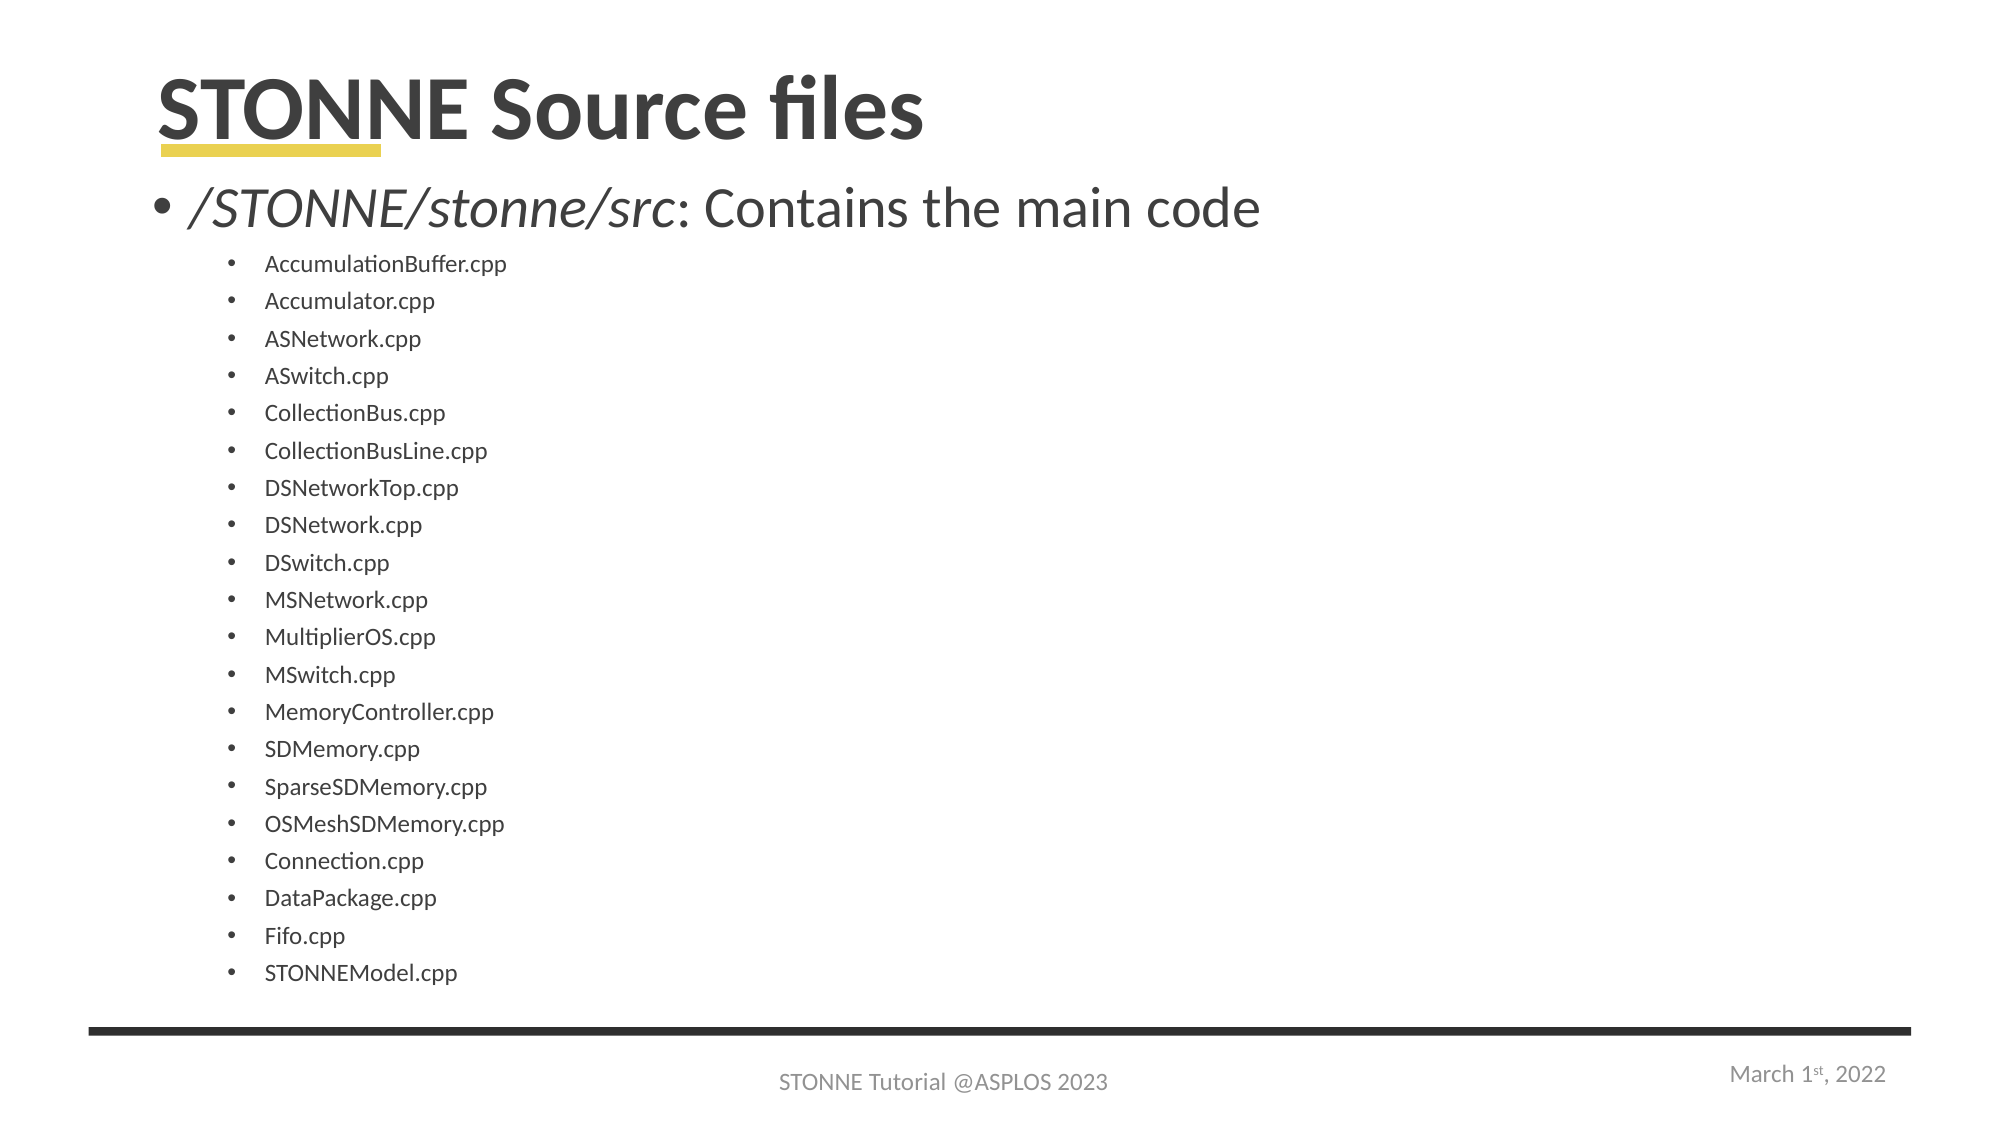

# STONNE Source files
/STONNE/stonne/src: Contains the main code
AccumulationBuffer.cpp
Accumulator.cpp
ASNetwork.cpp
ASwitch.cpp
CollectionBus.cpp
CollectionBusLine.cpp
DSNetworkTop.cpp
DSNetwork.cpp
DSwitch.cpp
MSNetwork.cpp
MultiplierOS.cpp
MSwitch.cpp
MemoryController.cpp
SDMemory.cpp
SparseSDMemory.cpp
OSMeshSDMemory.cpp
Connection.cpp
DataPackage.cpp
Fifo.cpp
STONNEModel.cpp

March 1st, 2022
STONNE Tutorial @ASPLOS 2023